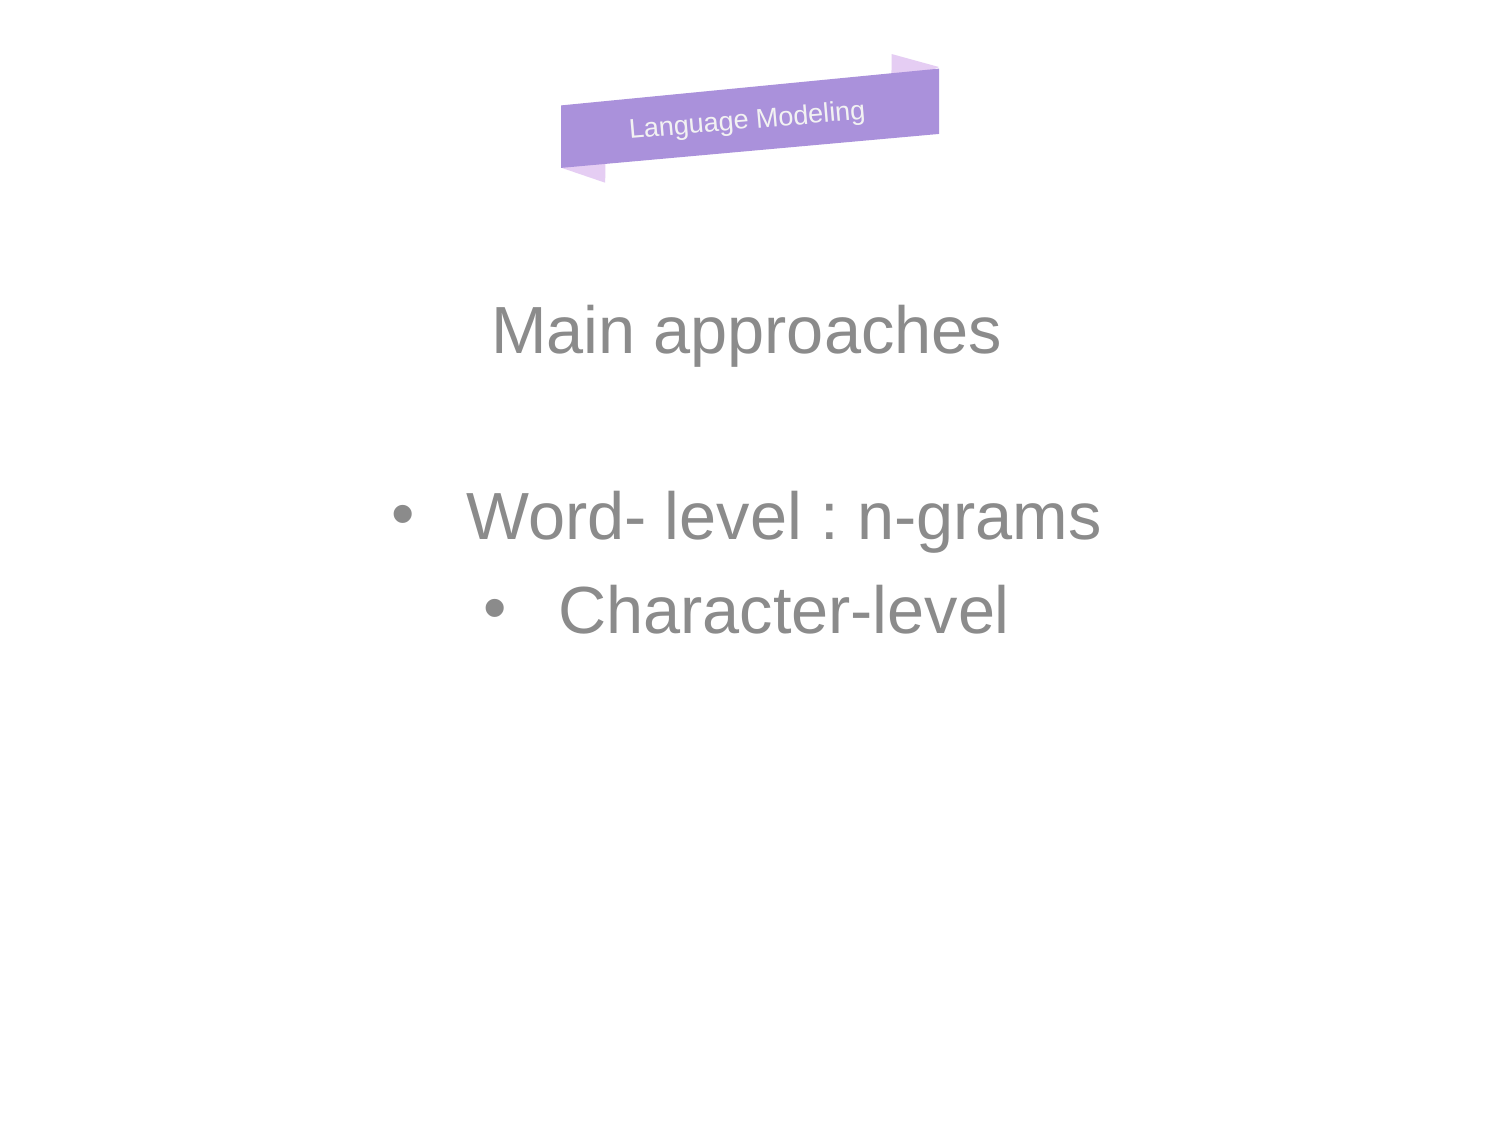

Language Modeling

Main approaches

Word- level : n-grams
Character-level